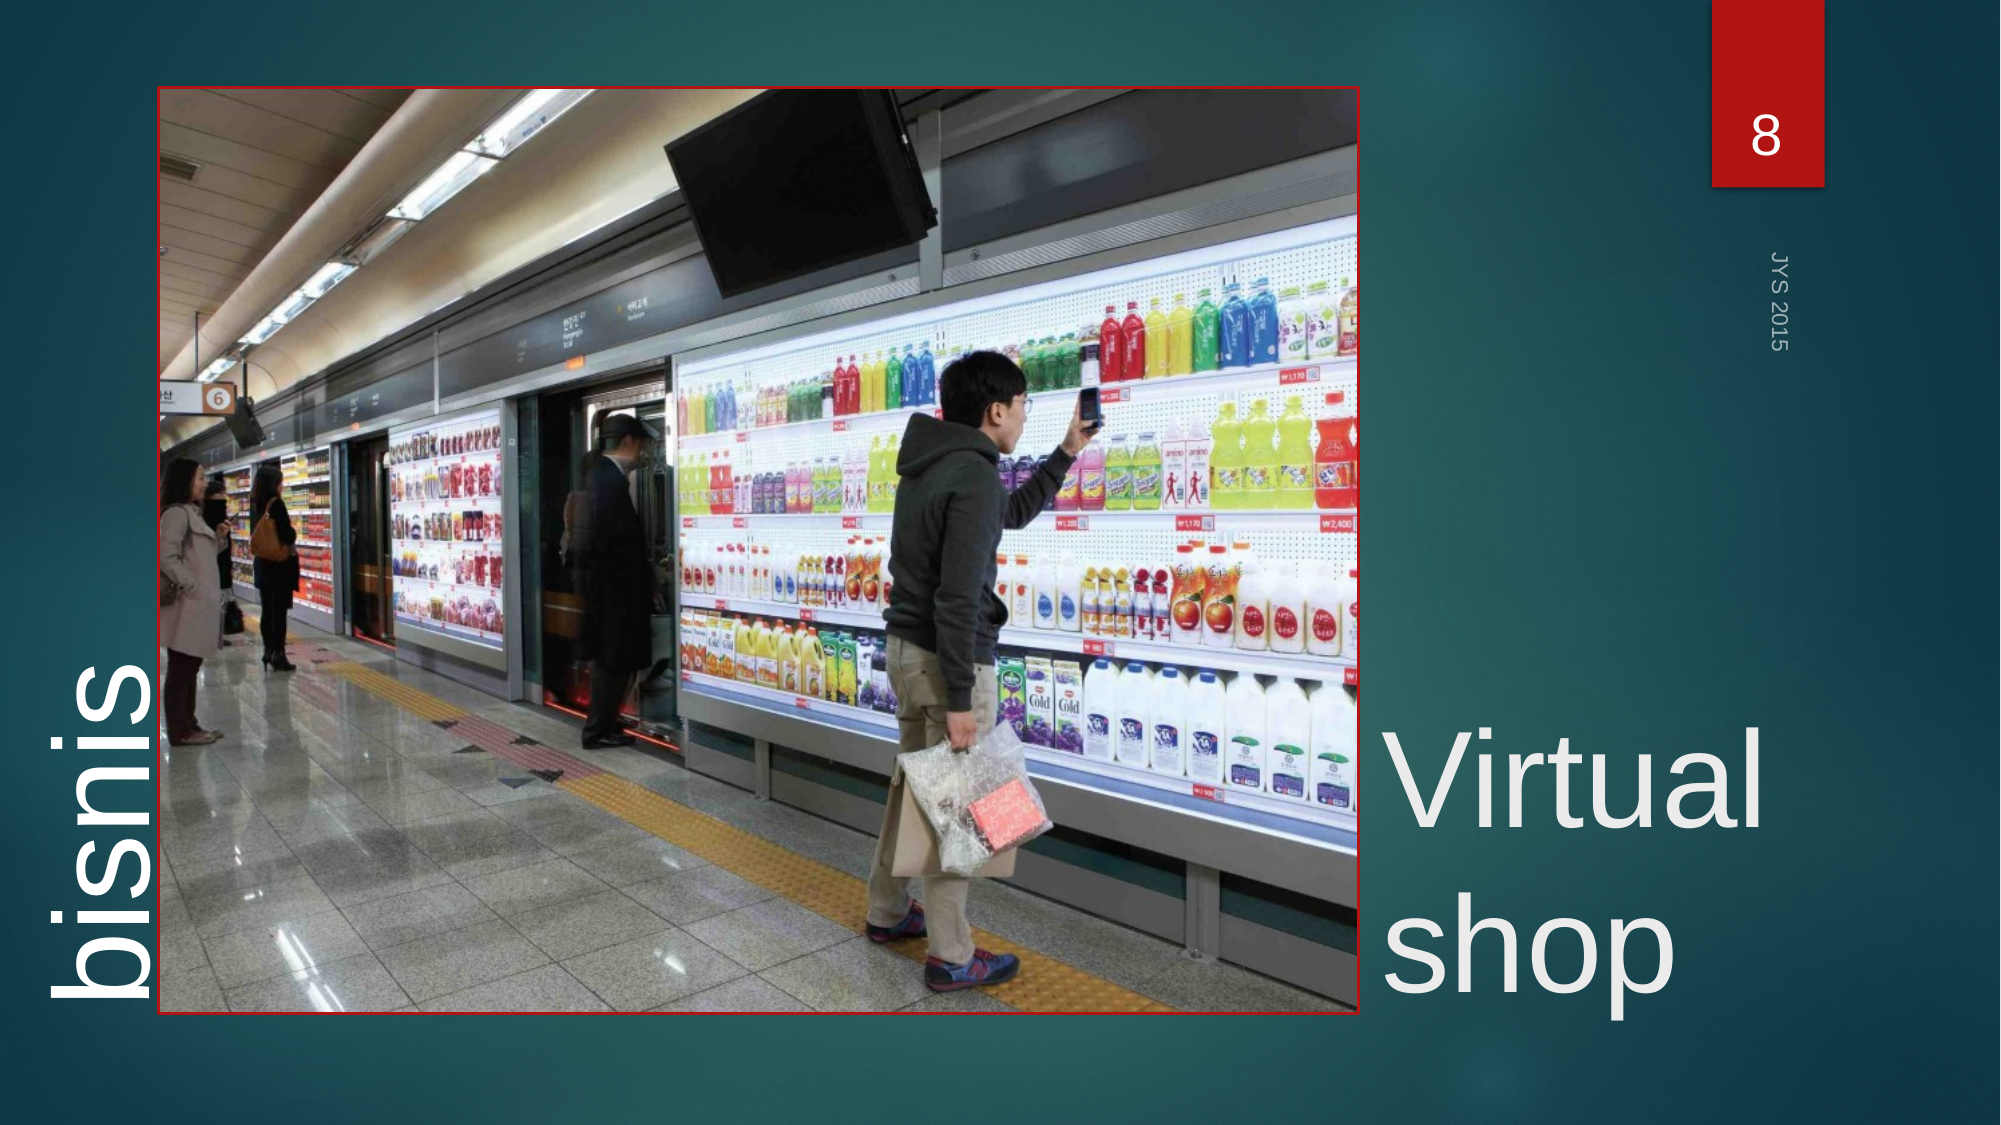

8
bisnis
JYS 2015
# Virtual shop